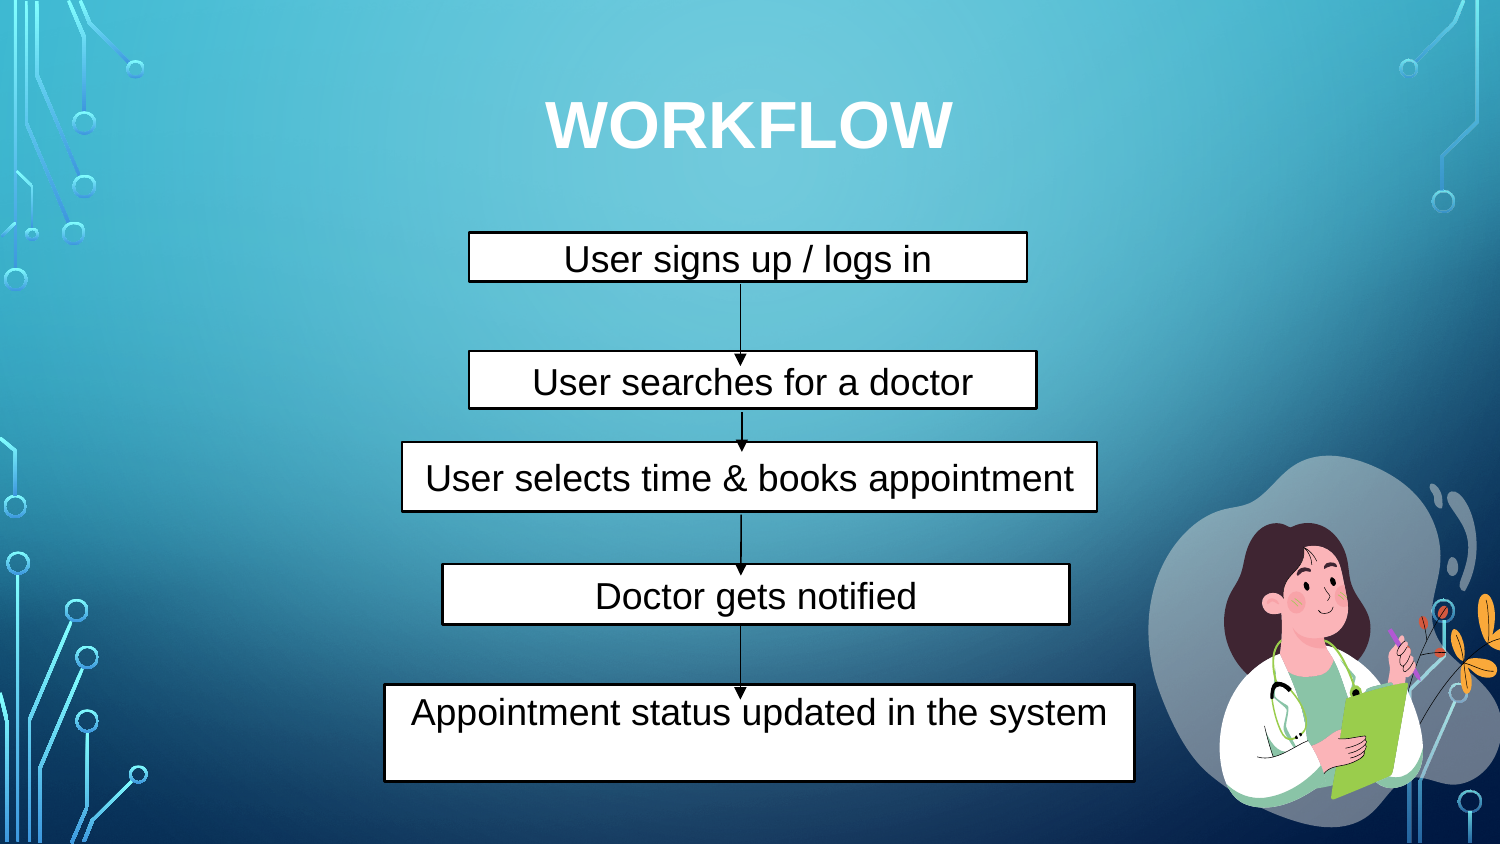

# Workflow
User signs up / logs in

User searches for a doctor

User selects time & books appointment
Doctor gets notified

Appointment status updated in the system